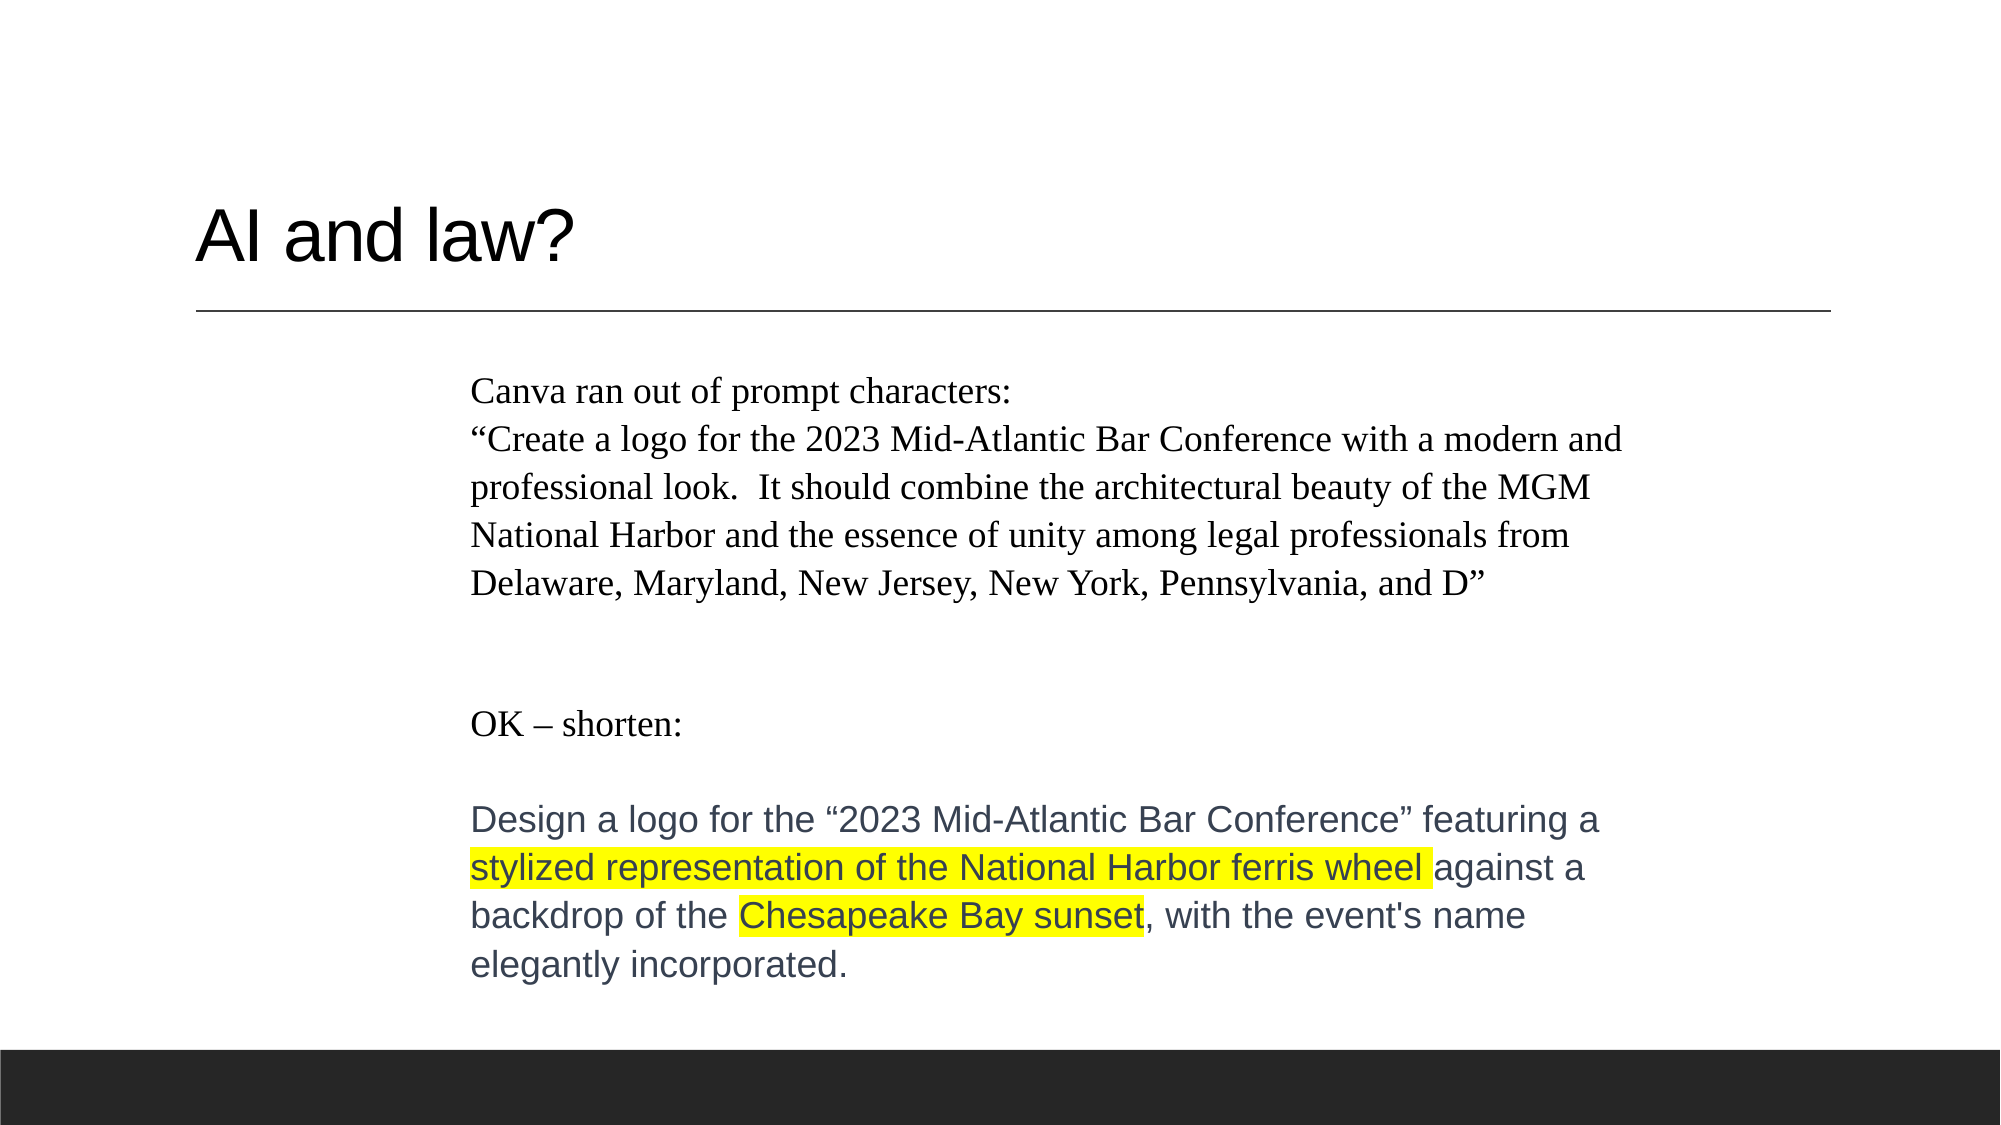

# AI and law?
Canva ran out of prompt characters:
“Create a logo for the 2023 Mid-Atlantic Bar Conference with a modern and professional look.  It should combine the architectural beauty of the MGM National Harbor and the essence of unity among legal professionals from Delaware, Maryland, New Jersey, New York, Pennsylvania, and D”
OK – shorten:

Design a logo for the “2023 Mid-Atlantic Bar Conference” featuring a stylized representation of the National Harbor ferris wheel against a backdrop of the Chesapeake Bay sunset, with the event's name elegantly incorporated.